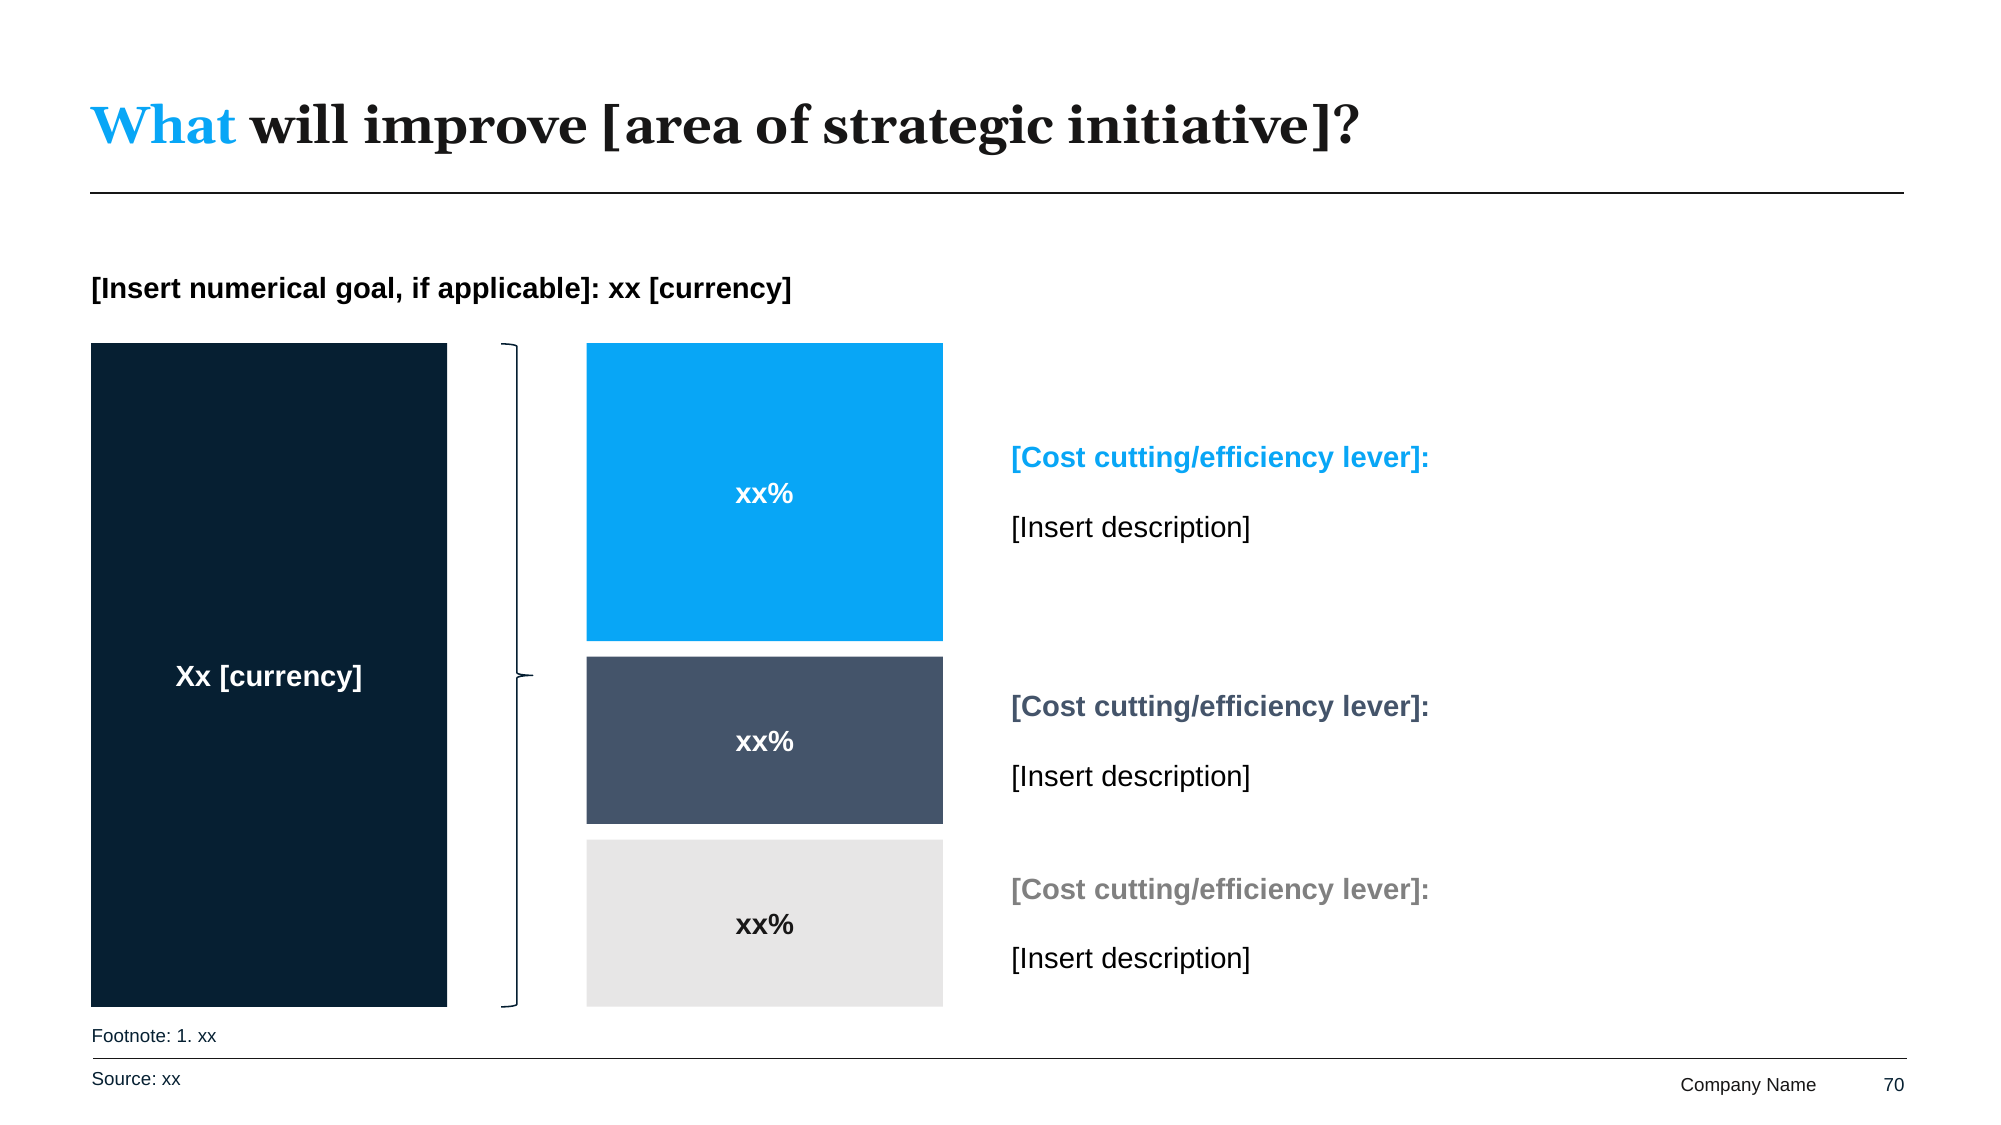

# What will improve [area of strategic initiative]?
[Insert numerical goal, if applicable]: xx [currency]
xx%
Xx [currency]

[Cost cutting/efficiency lever]:

[Insert description]
xx%
[Cost cutting/efficiency lever]:

[Insert description]
xx%
[Cost cutting/efficiency lever]:

[Insert description]
Footnote: 1. xx
Source: xx
70